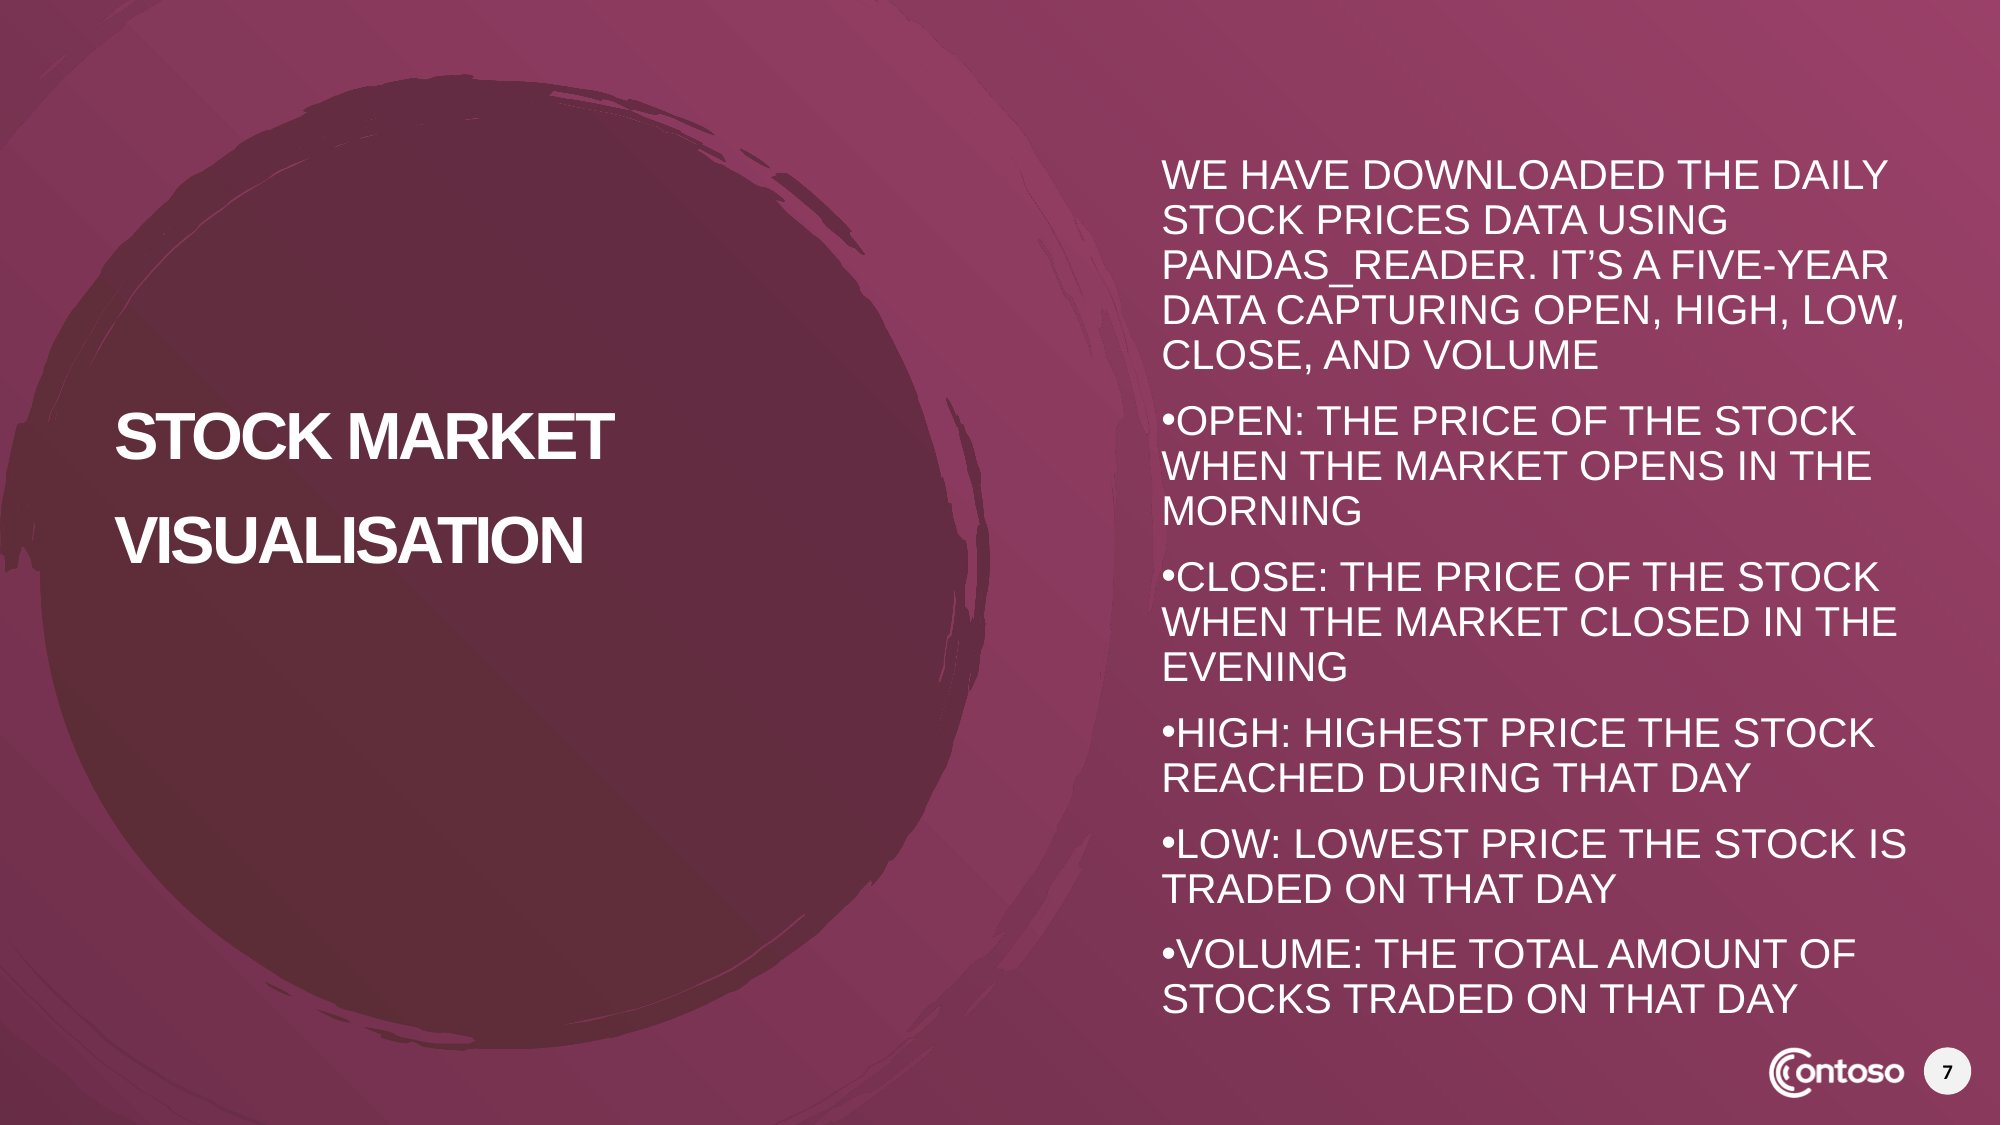

We have downloaded the daily stock prices data using pandas_reader. It’s a five-year data capturing Open, High, Low, Close, and Volume
Open: The price of the stock when the market opens in the morning
Close: The price of the stock when the market closed in the evening
High: Highest price the stock reached during that day
Low: Lowest price the stock is traded on that day
Volume: The total amount of stocks traded on that day

# Stock market visualisation
7